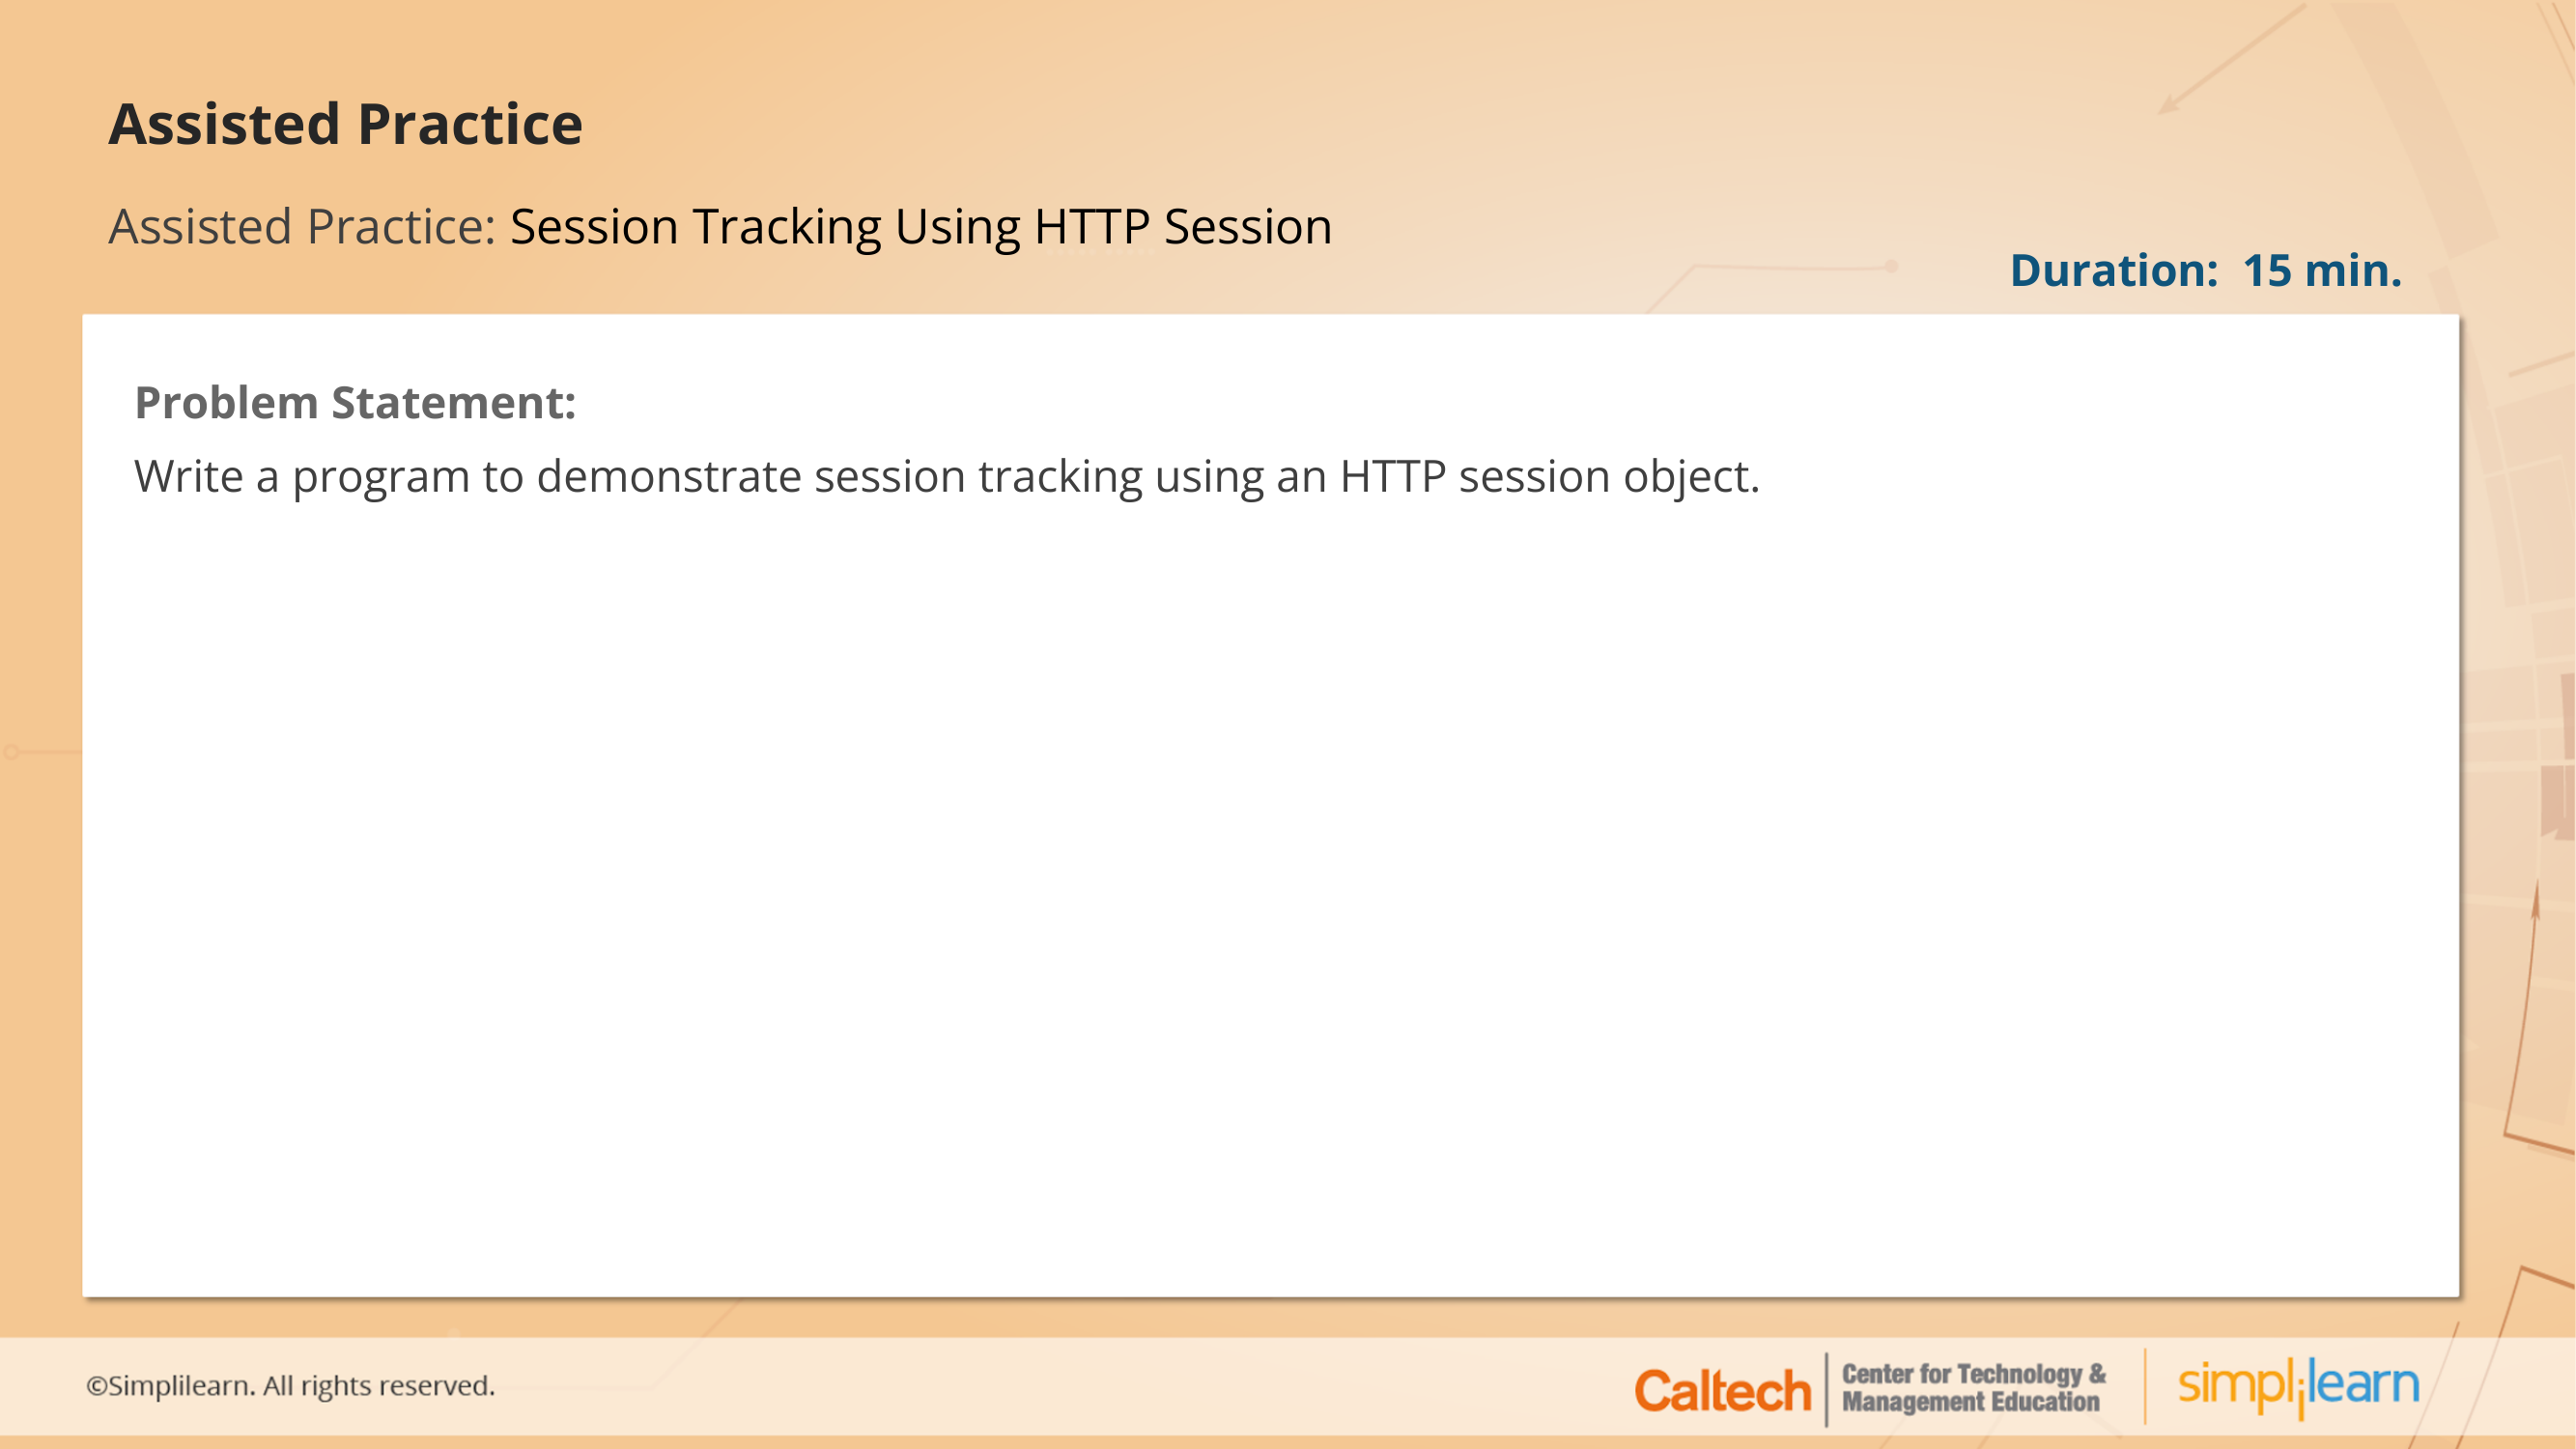

# Assisted Practice: Session Tracking Using HTTP Session
Duration:  15 min.
Problem Statement:
Write a program to demonstrate session tracking using an HTTP session object.